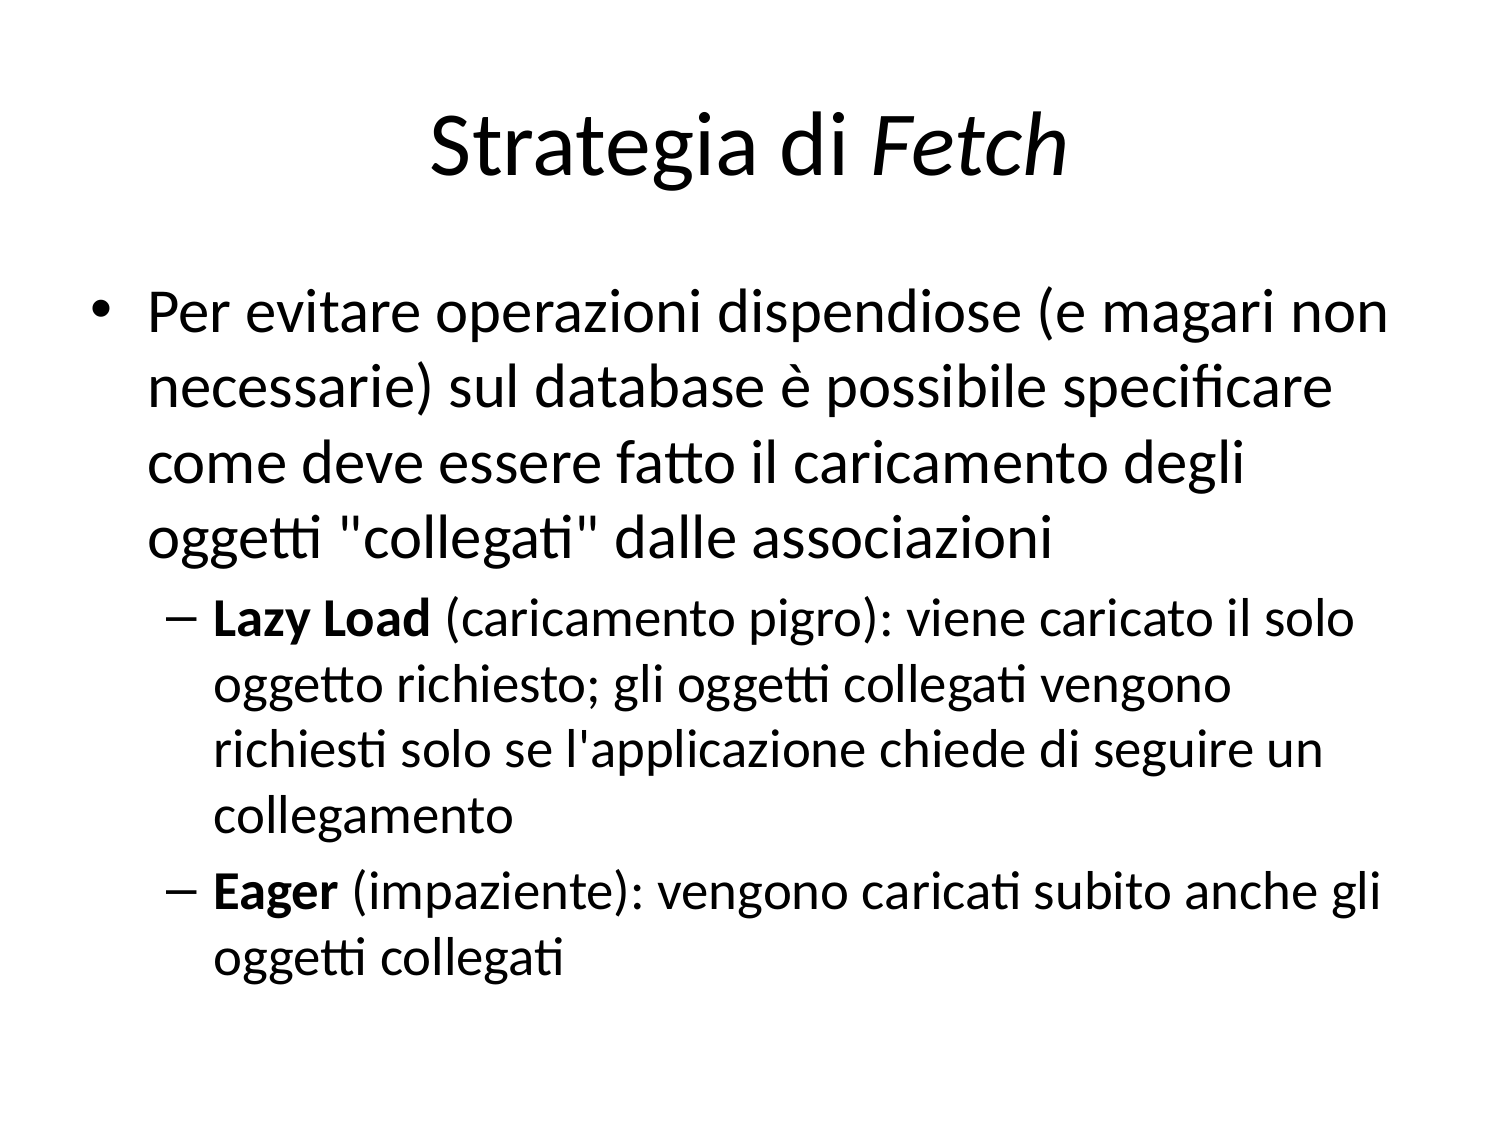

# Strategia di Fetch
Per evitare operazioni dispendiose (e magari non necessarie) sul database è possibile specificare come deve essere fatto il caricamento degli oggetti "collegati" dalle associazioni
Lazy Load (caricamento pigro): viene caricato il solo oggetto richiesto; gli oggetti collegati vengono richiesti solo se l'applicazione chiede di seguire un collegamento
Eager (impaziente): vengono caricati subito anche gli oggetti collegati